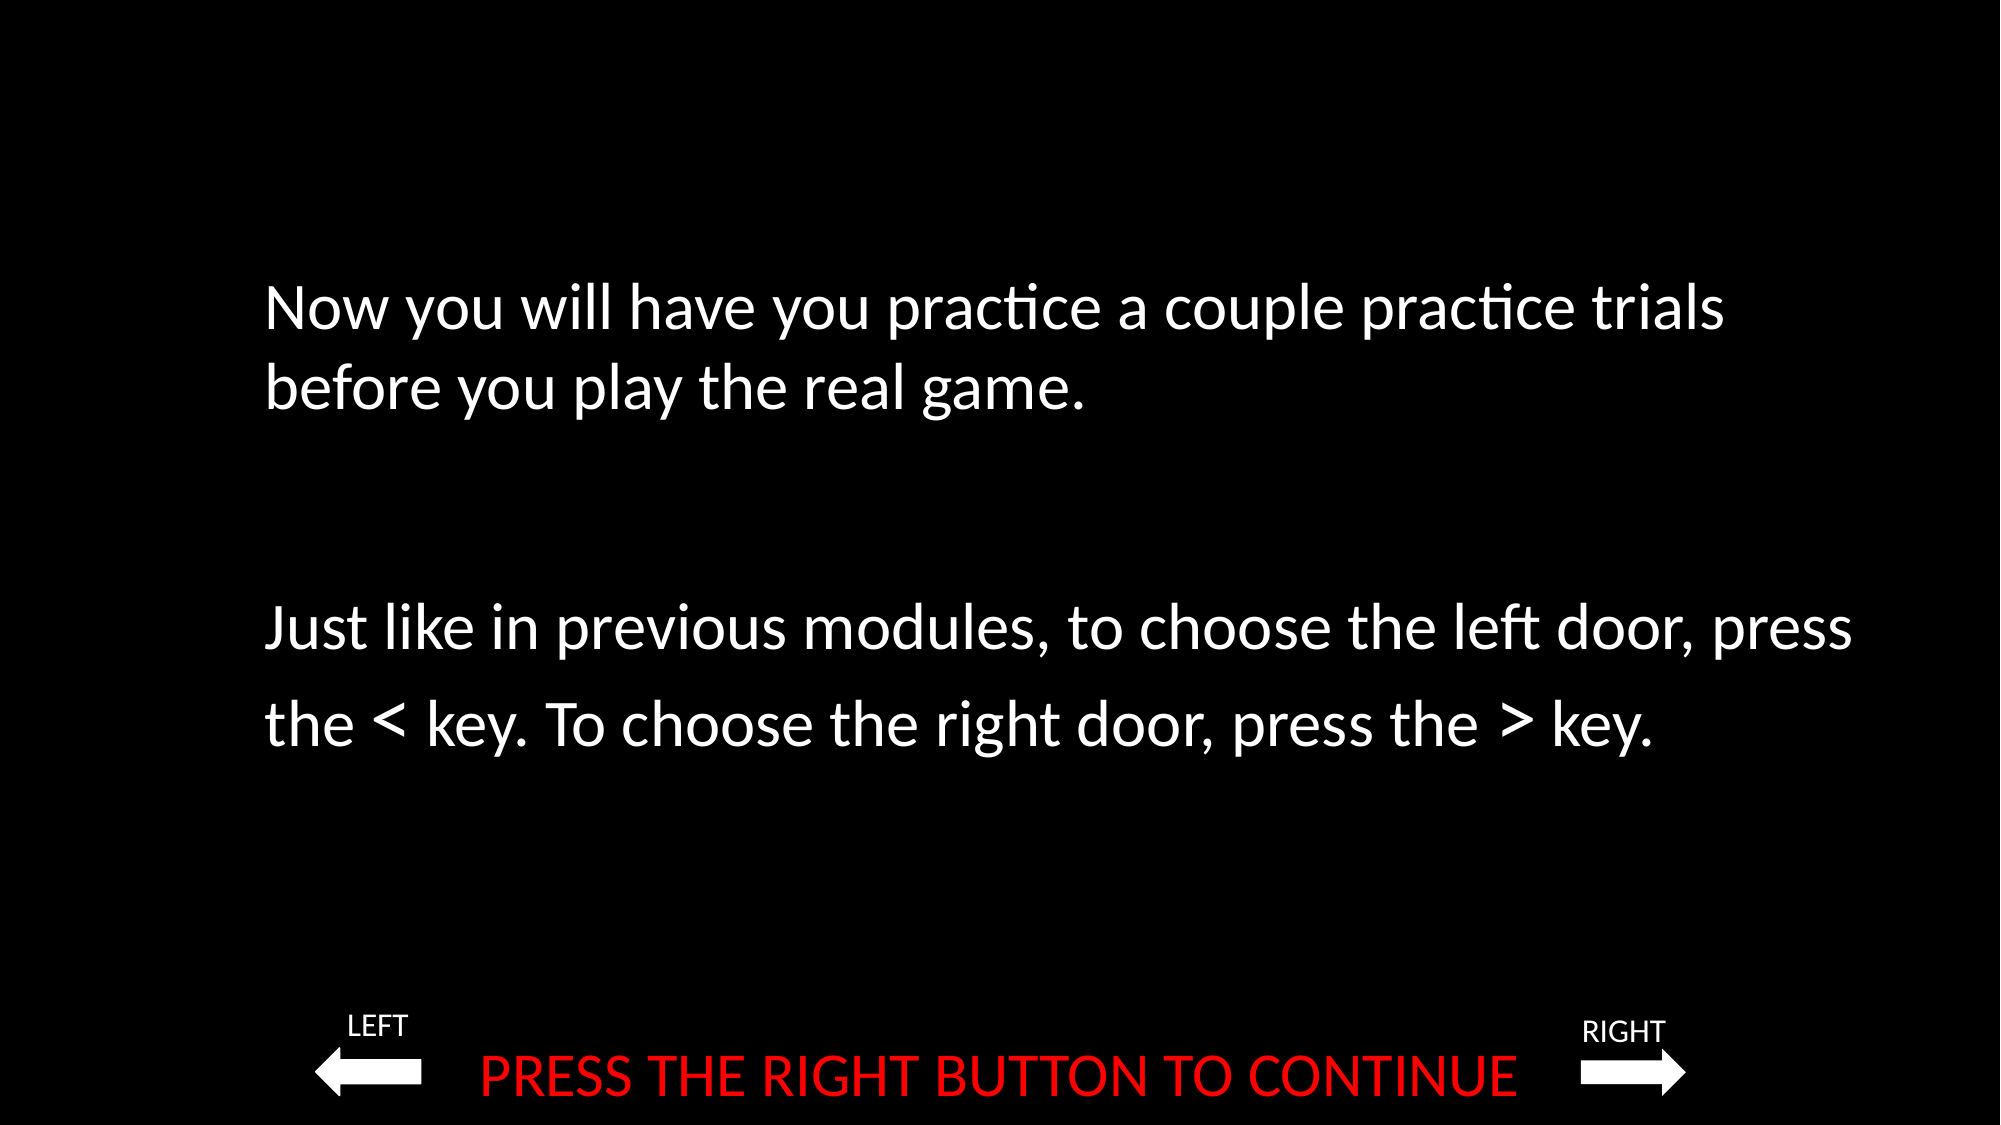

Now you will have you practice a couple practice trials before you play the real game.

Just like in previous modules, to choose the left door, press the < key. To choose the right door, press the > key.
LEFT
RIGHT
PRESS THE RIGHT BUTTON TO CONTINUE